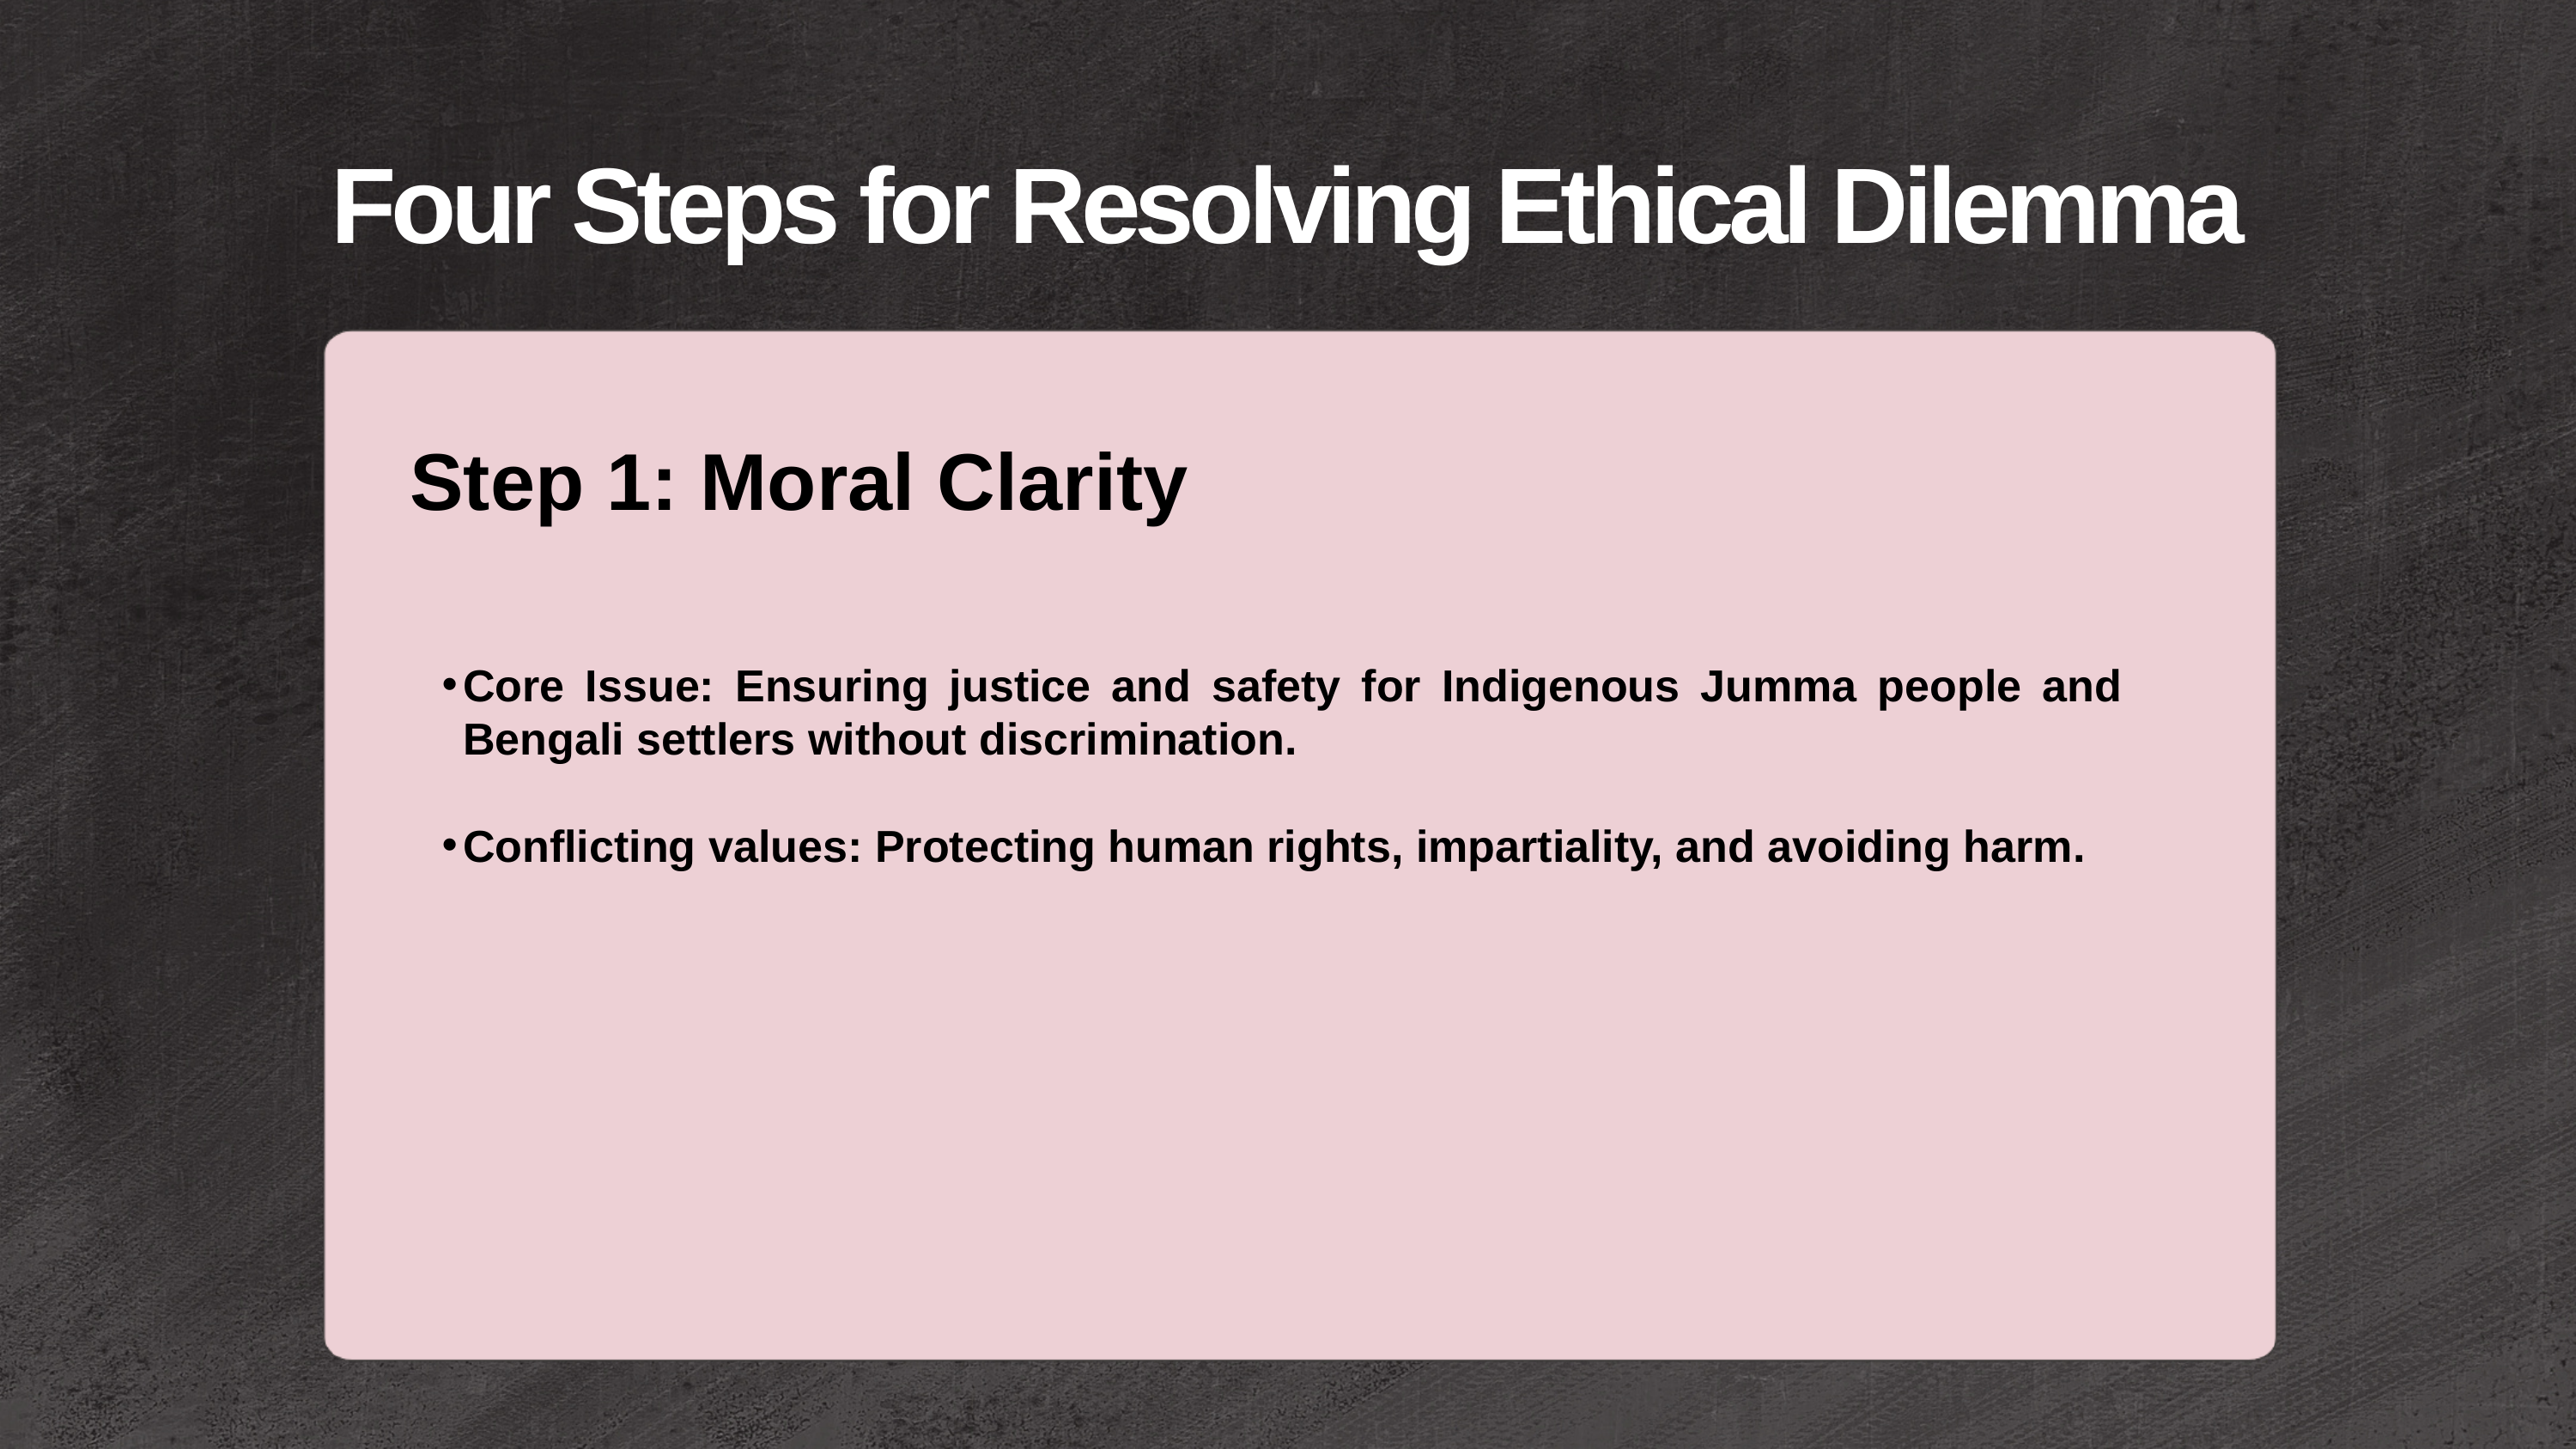

Four Steps for Resolving Ethical Dilemma

Step 1: Moral Clarity

Core Issue: Ensuring justice and safety for Indigenous Jumma people and Bengali settlers without discrimination.

Conflicting values: Protecting human rights, impartiality, and avoiding harm.